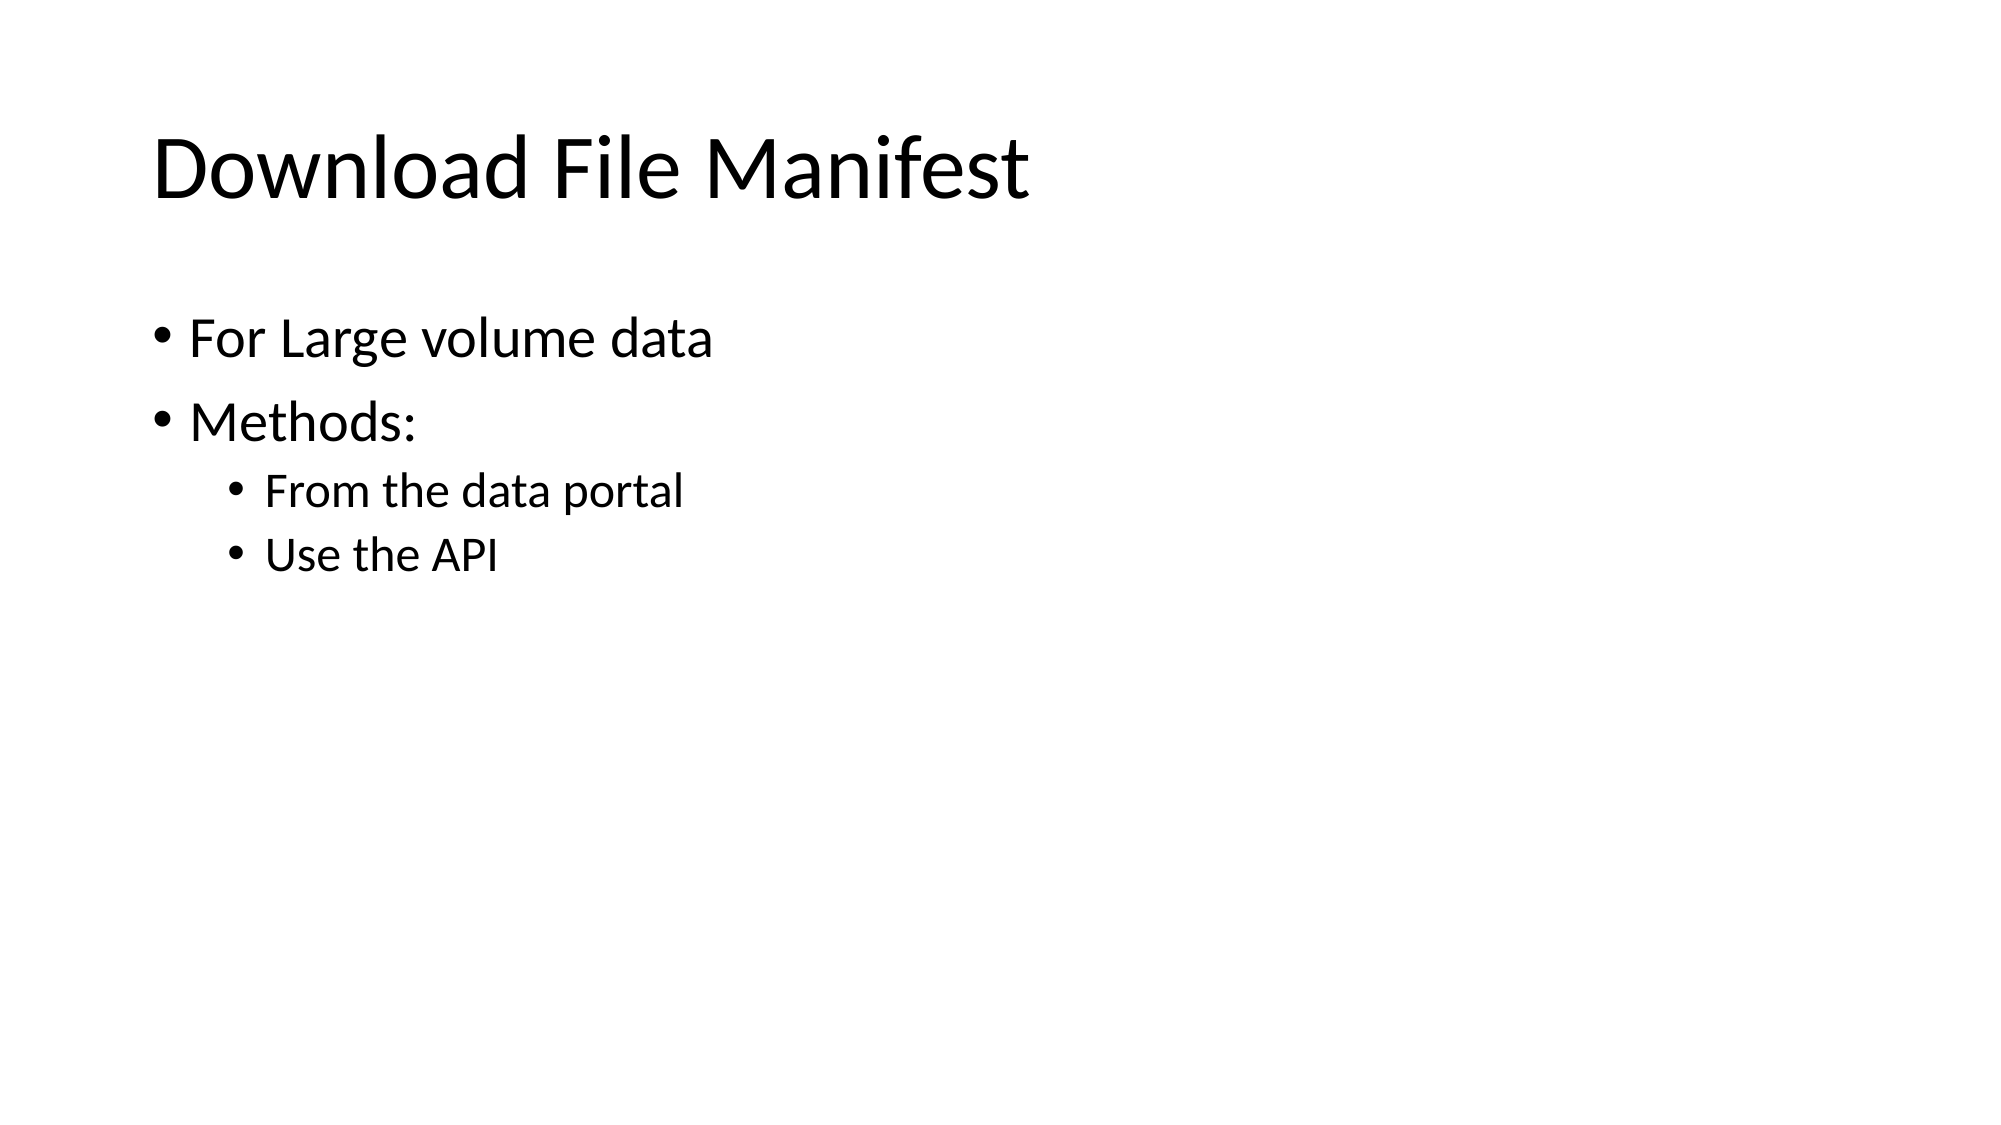

# Download File Manifest
For Large volume data
Methods:
From the data portal
Use the API